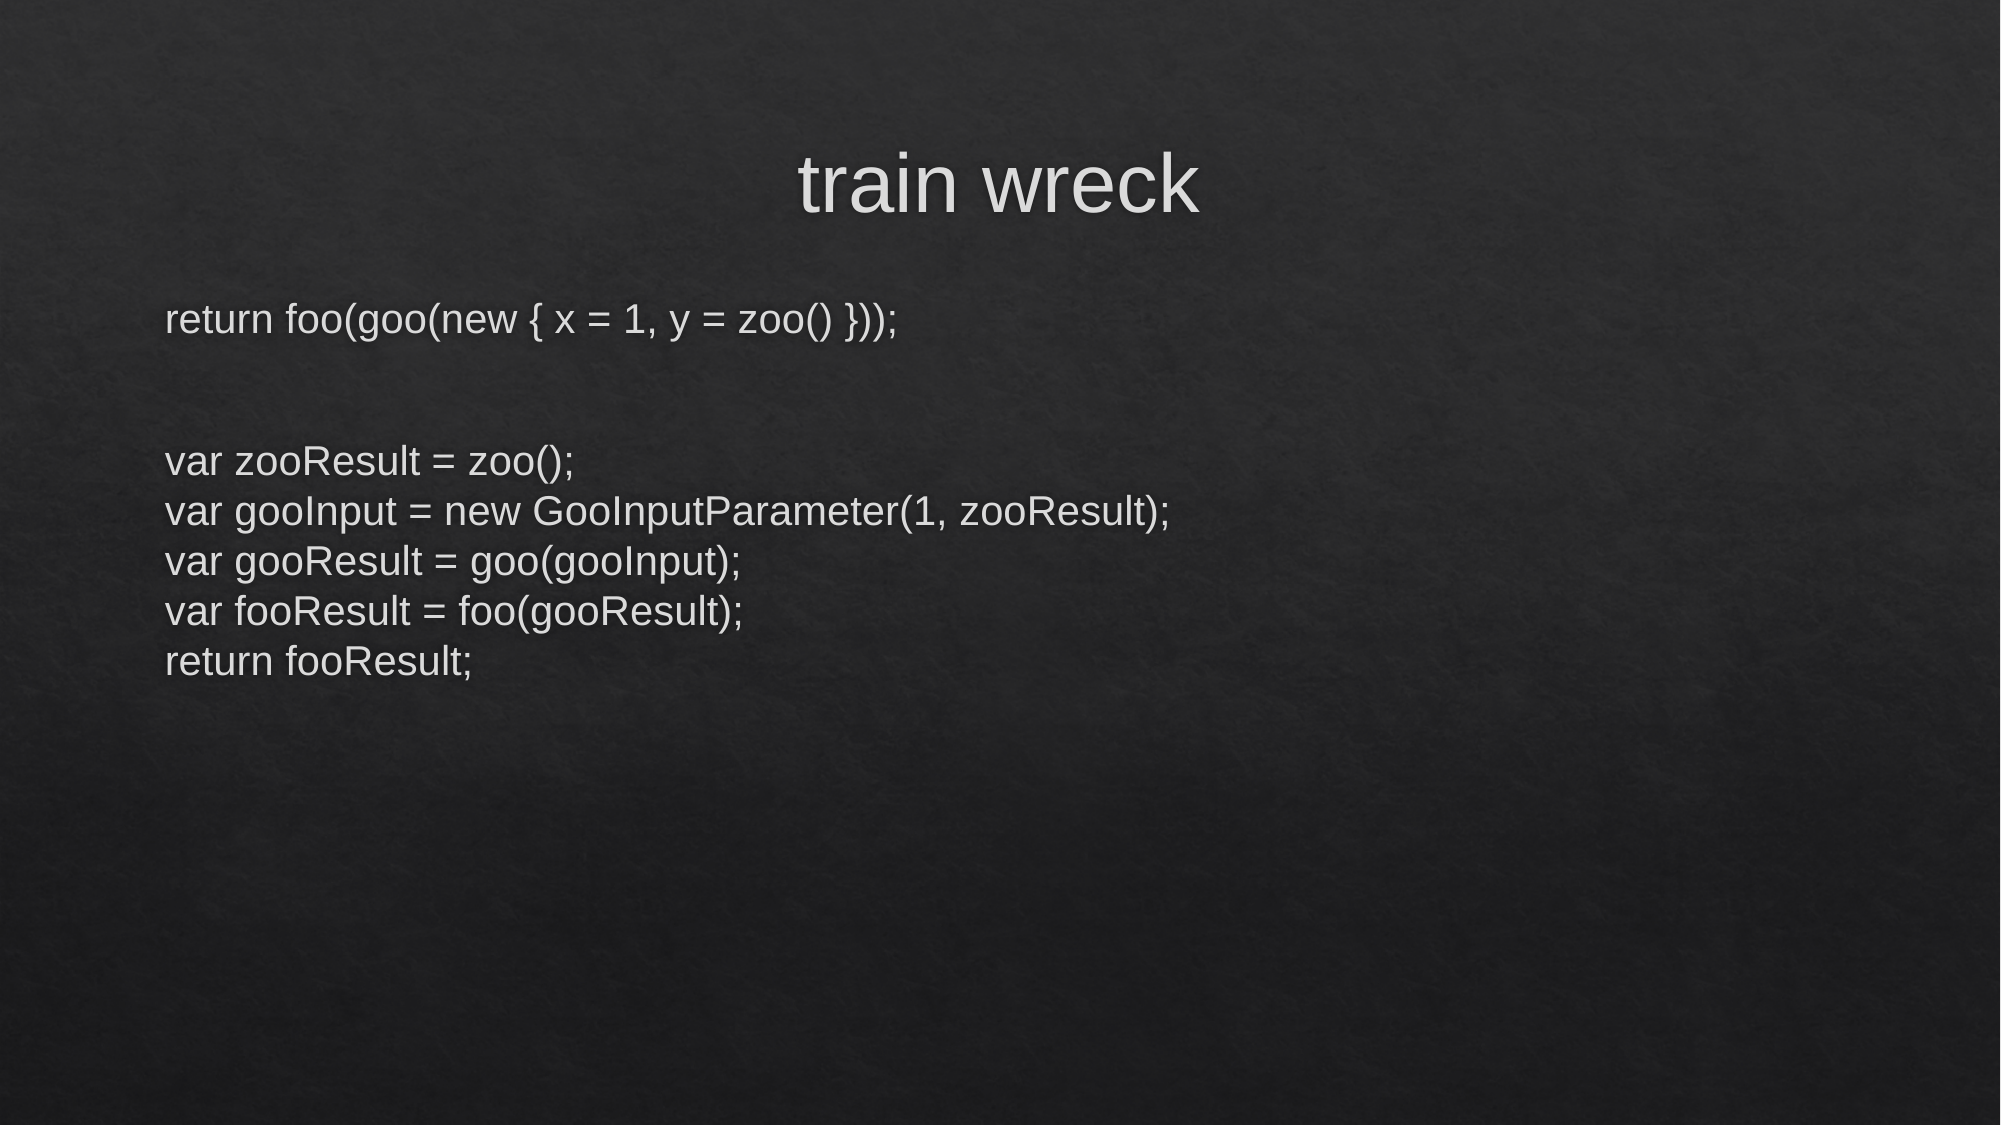

# train wreck
return foo(goo(new { x = 1, y = zoo() }));

var zooResult = zoo();
var gooInput = new GooInputParameter(1, zooResult);
var gooResult = goo(gooInput);
var fooResult = foo(gooResult);
return fooResult;